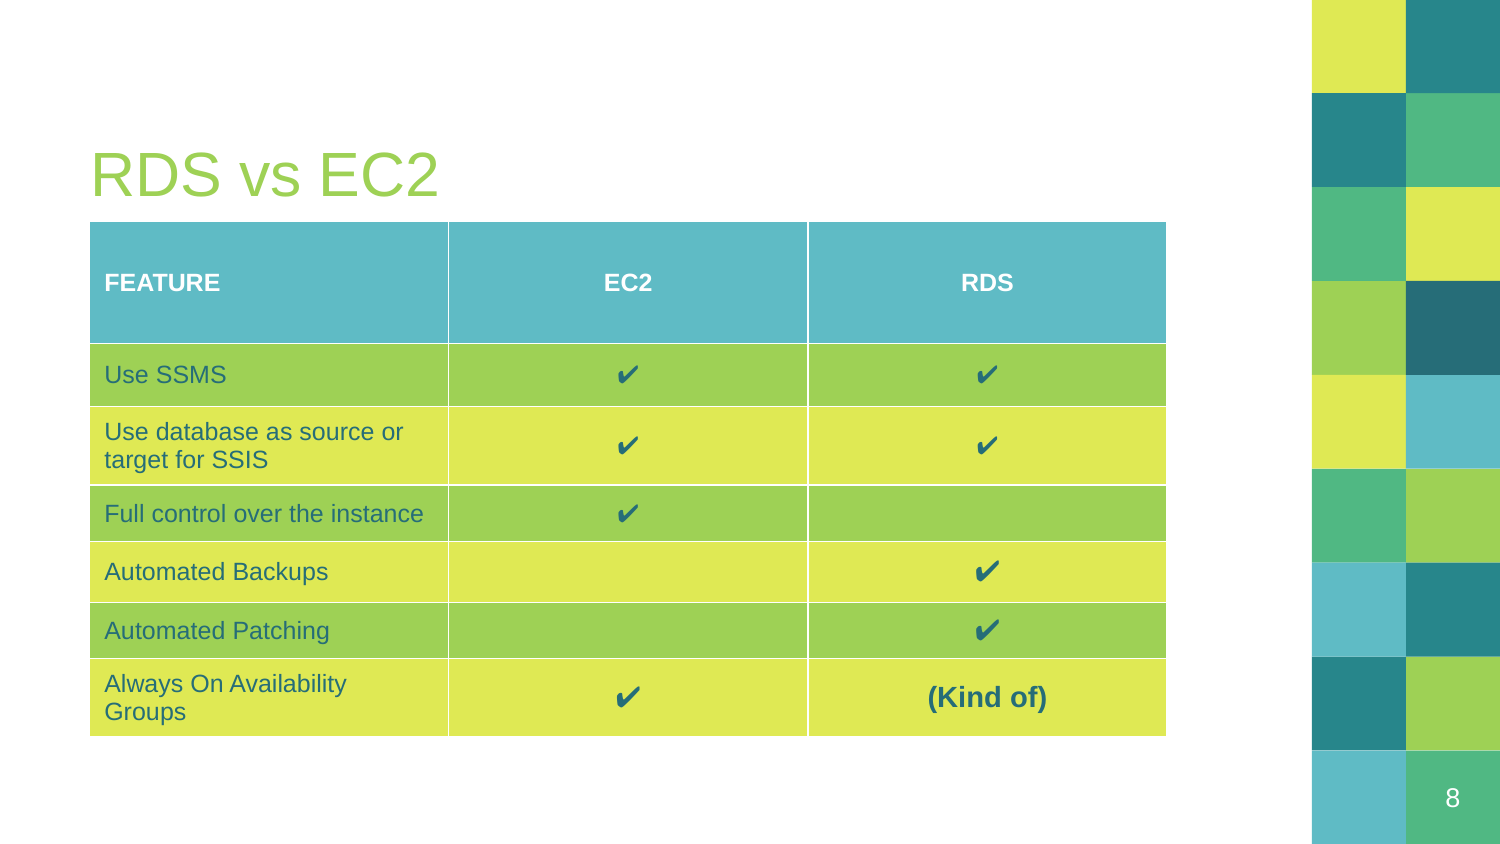

# RDS vs EC2
| FEATURE | EC2 | RDS |
| --- | --- | --- |
| Use SSMS | ✔ | ✔ |
| Use database as source or target for SSIS | ✔ | ✔ |
| Full control over the instance | ✔ |  |
| Automated Backups |  | ✔ |
| Automated Patching |  | ✔ |
| Always On Availability Groups | ✔ | (Kind of) |
8